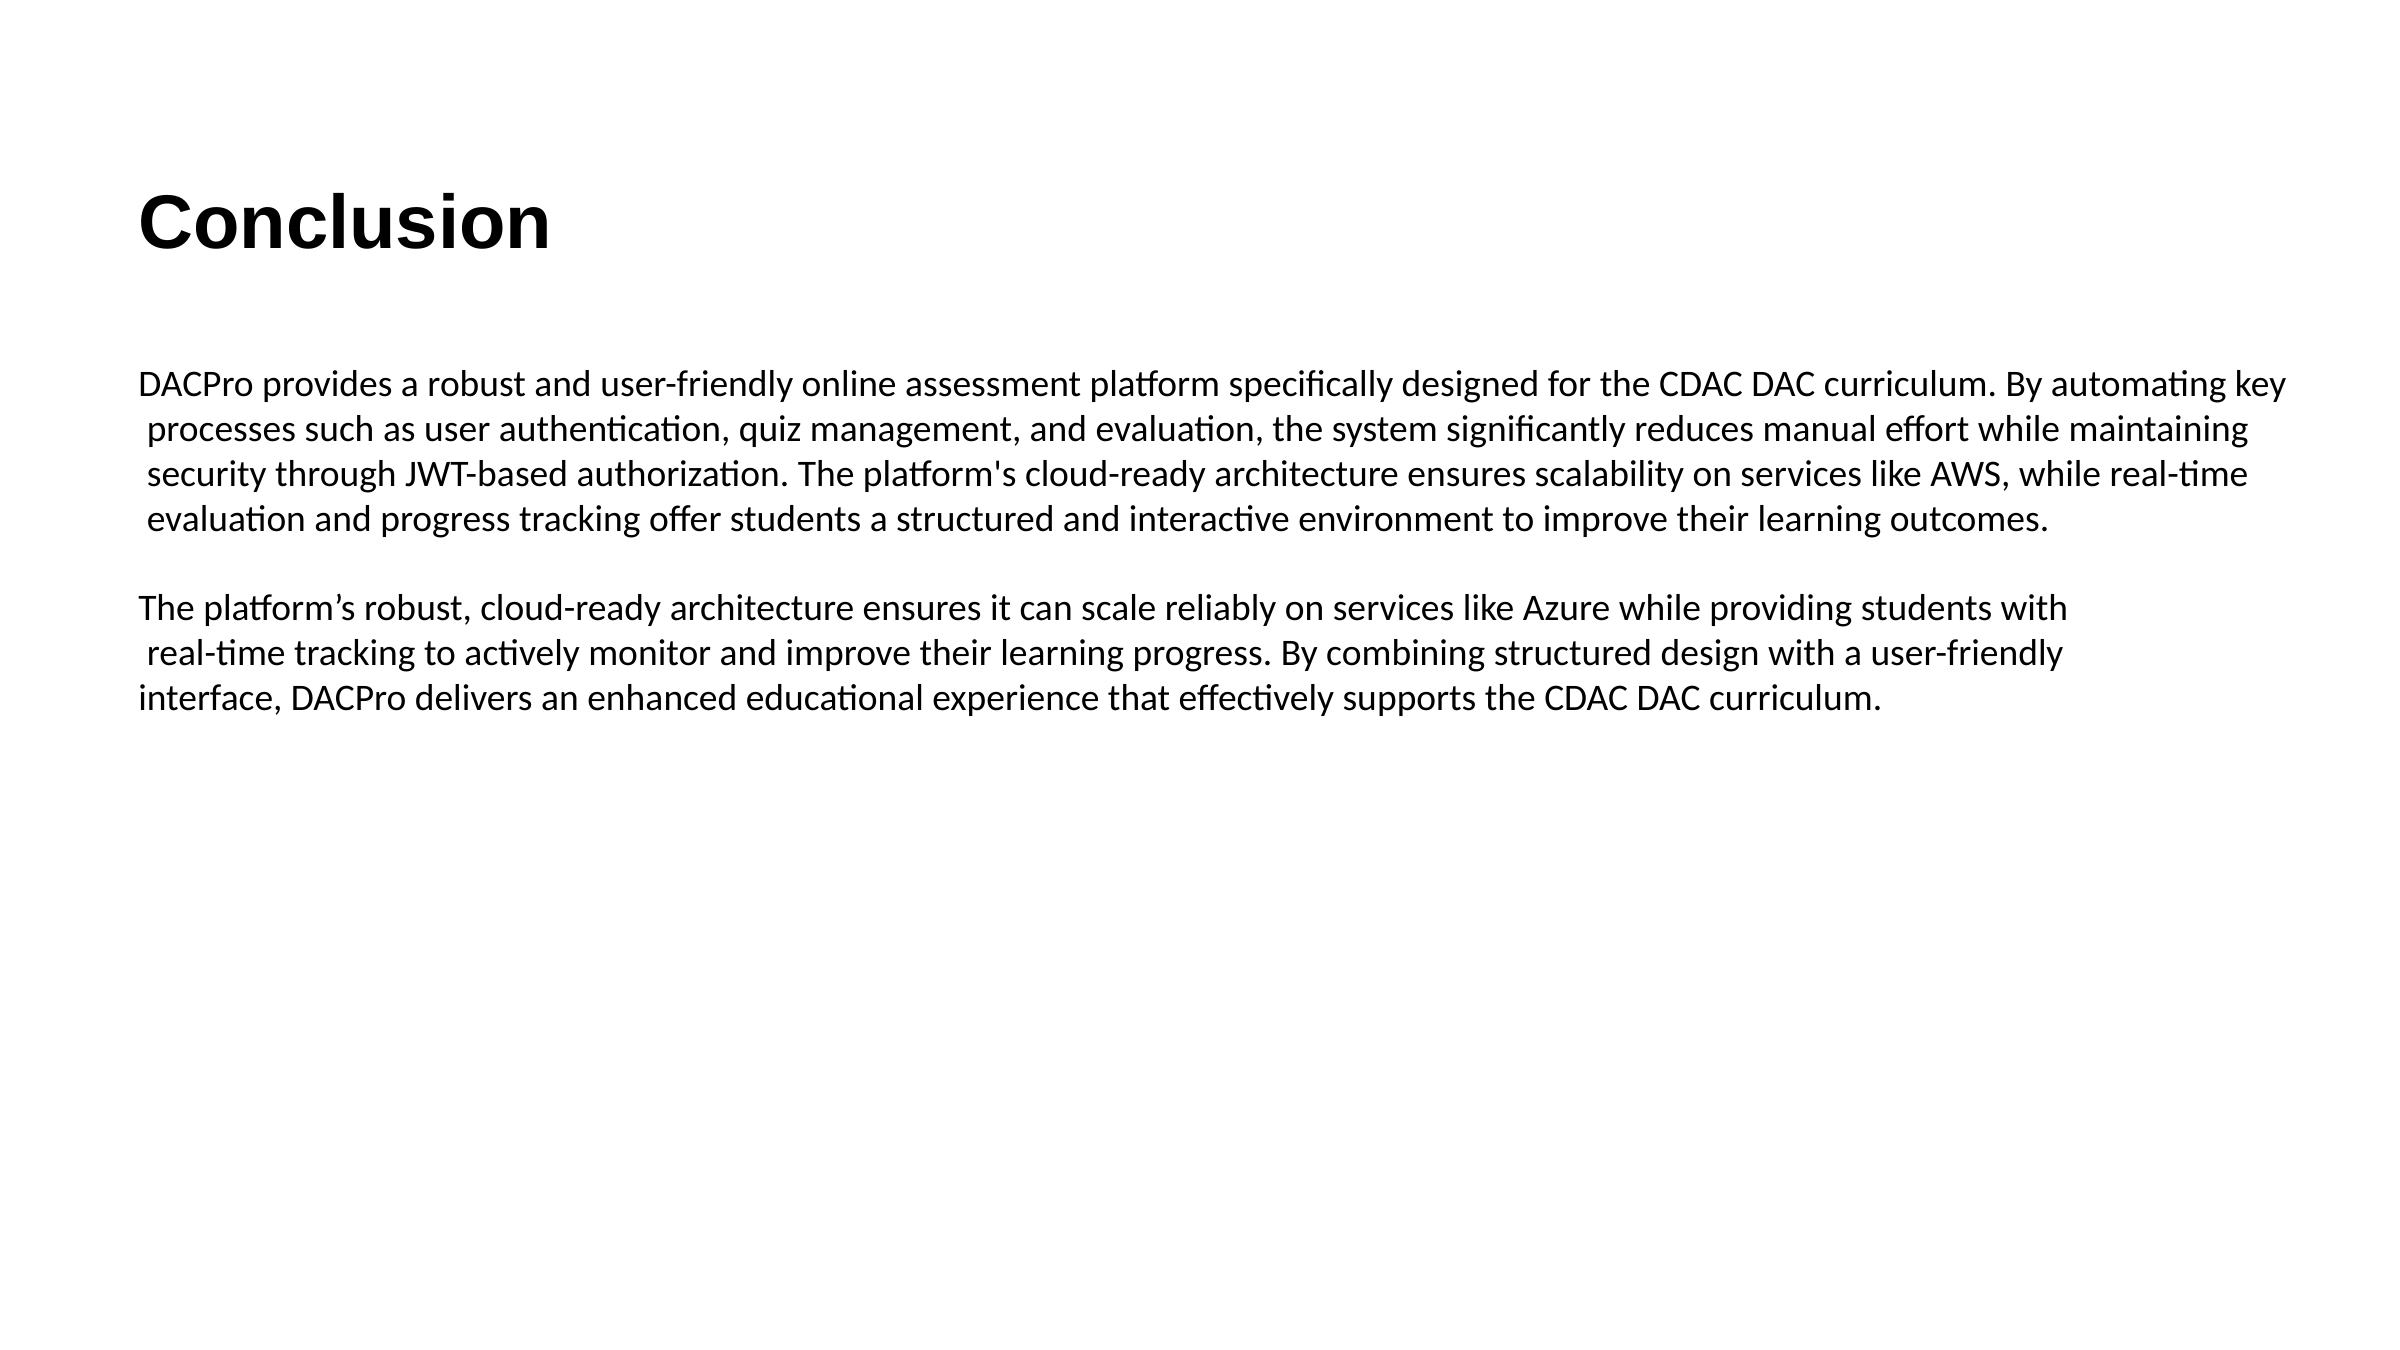

Conclusion

DACPro provides a robust and user-friendly online assessment platform specifically designed for the CDAC DAC curriculum. By automating key
 processes such as user authentication, quiz management, and evaluation, the system significantly reduces manual effort while maintaining
 security through JWT-based authorization. The platform's cloud-ready architecture ensures scalability on services like AWS, while real-time
 evaluation and progress tracking offer students a structured and interactive environment to improve their learning outcomes.

The platform’s robust, cloud-ready architecture ensures it can scale reliably on services like Azure while providing students with
 real-time tracking to actively monitor and improve their learning progress. By combining structured design with a user-friendly
interface, DACPro delivers an enhanced educational experience that effectively supports the CDAC DAC curriculum.